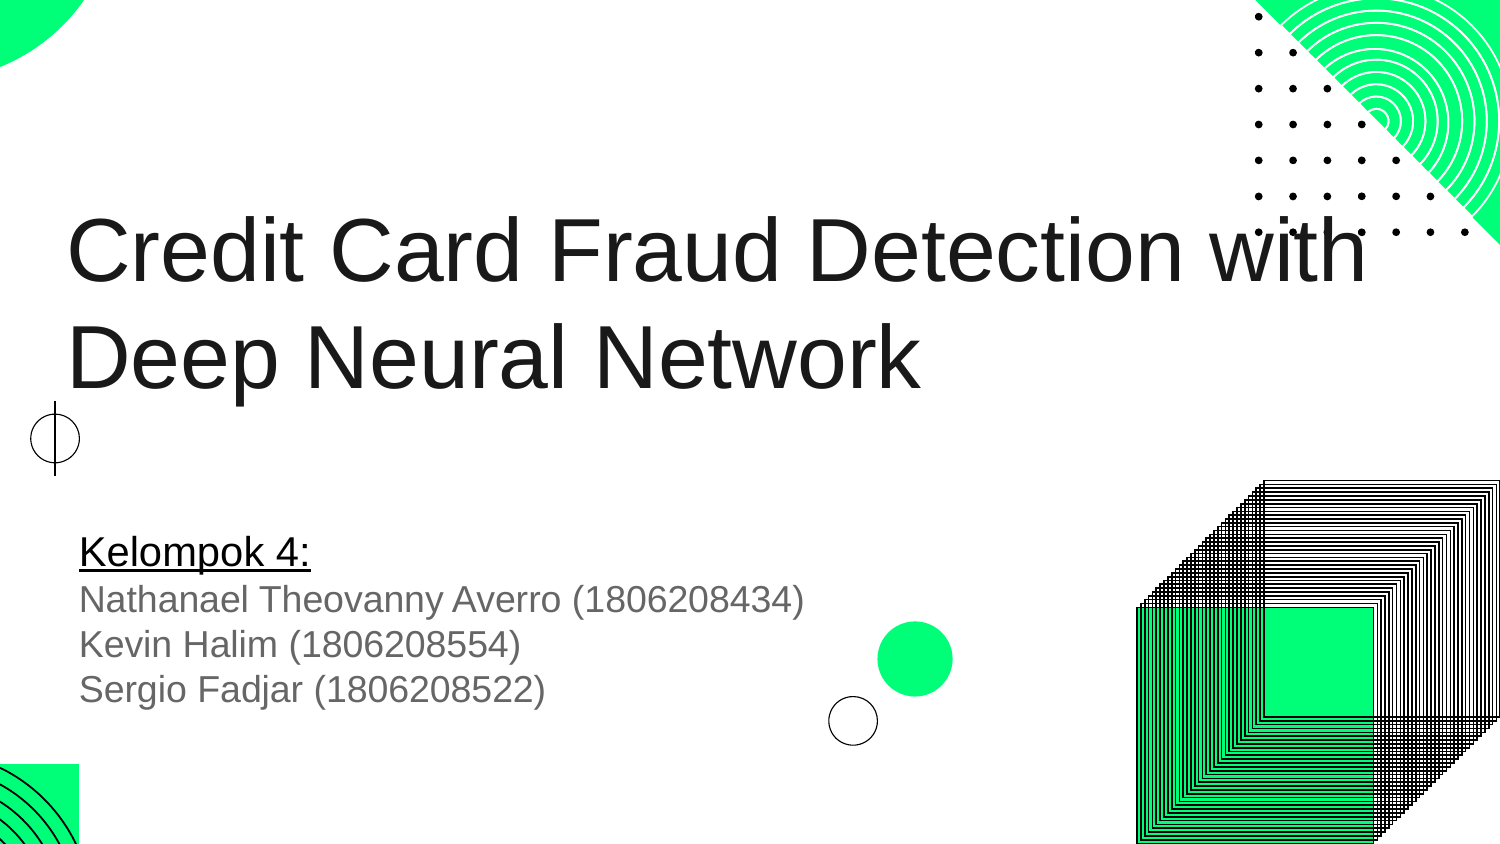

# Credit Card Fraud Detection with Deep Neural Network
Kelompok 4:
Nathanael Theovanny Averro (1806208434)
Kevin Halim (1806208554)
Sergio Fadjar (1806208522)